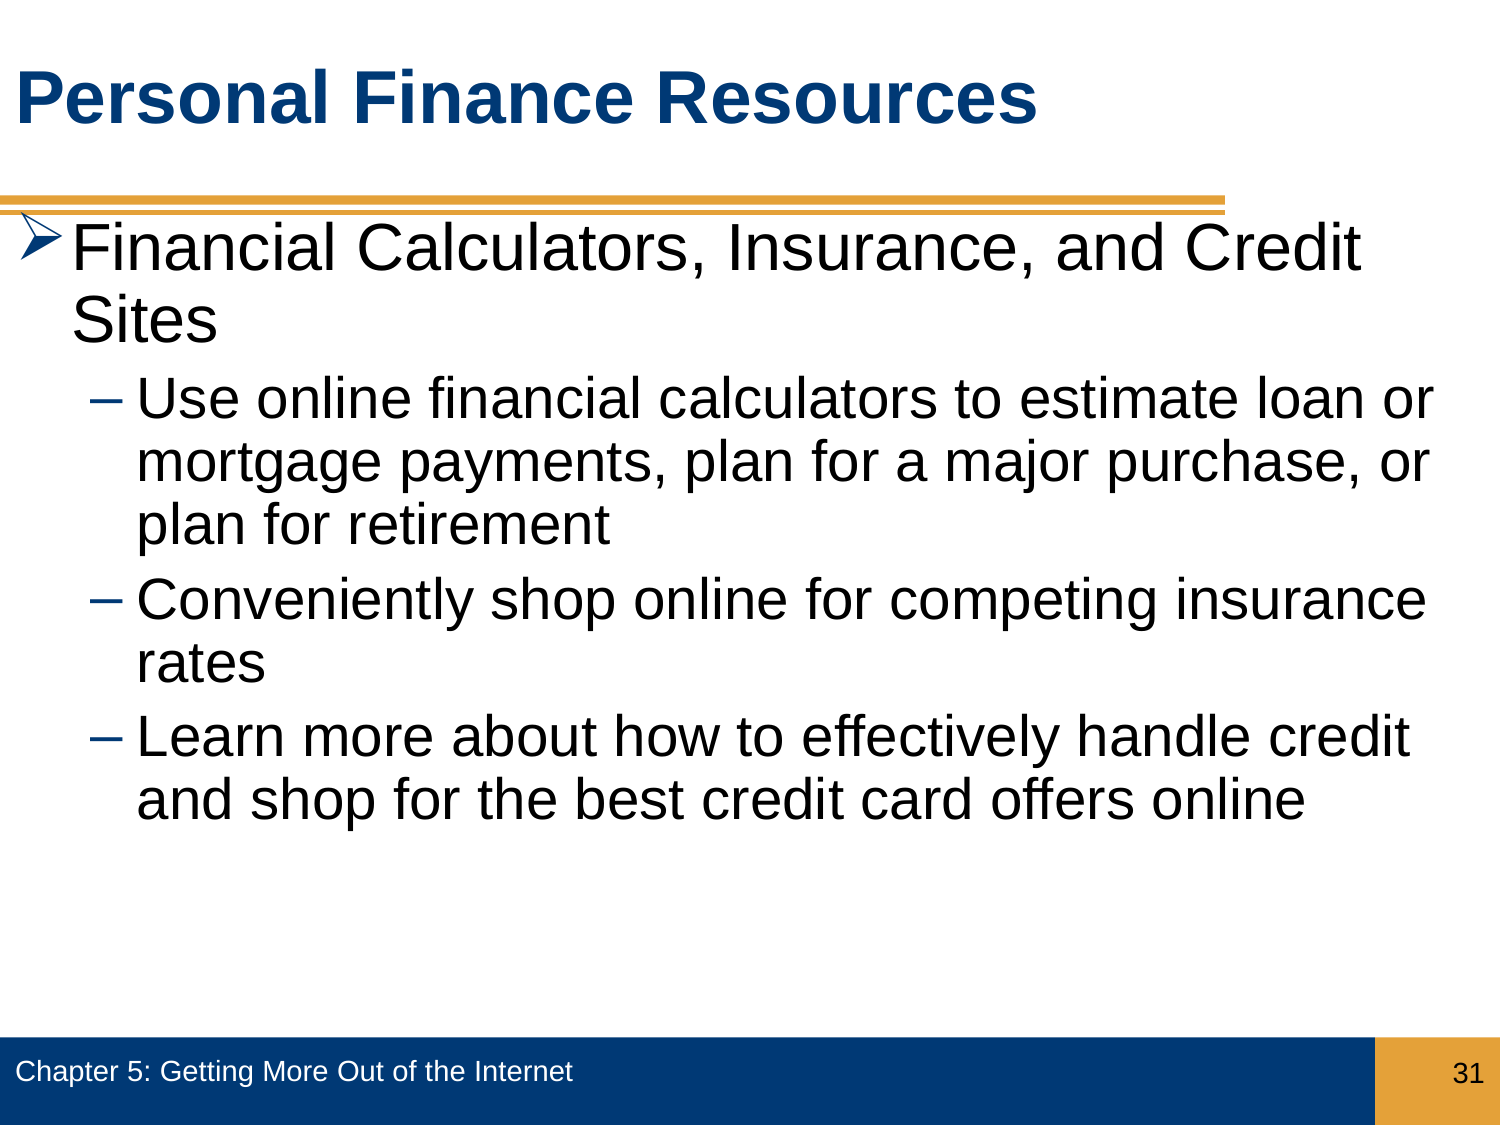

# Personal Finance Resources
Financial Calculators, Insurance, and Credit Sites
Use online financial calculators to estimate loan or mortgage payments, plan for a major purchase, or plan for retirement
Conveniently shop online for competing insurance rates
Learn more about how to effectively handle credit and shop for the best credit card offers online
Chapter 5: Getting More Out of the Internet
31